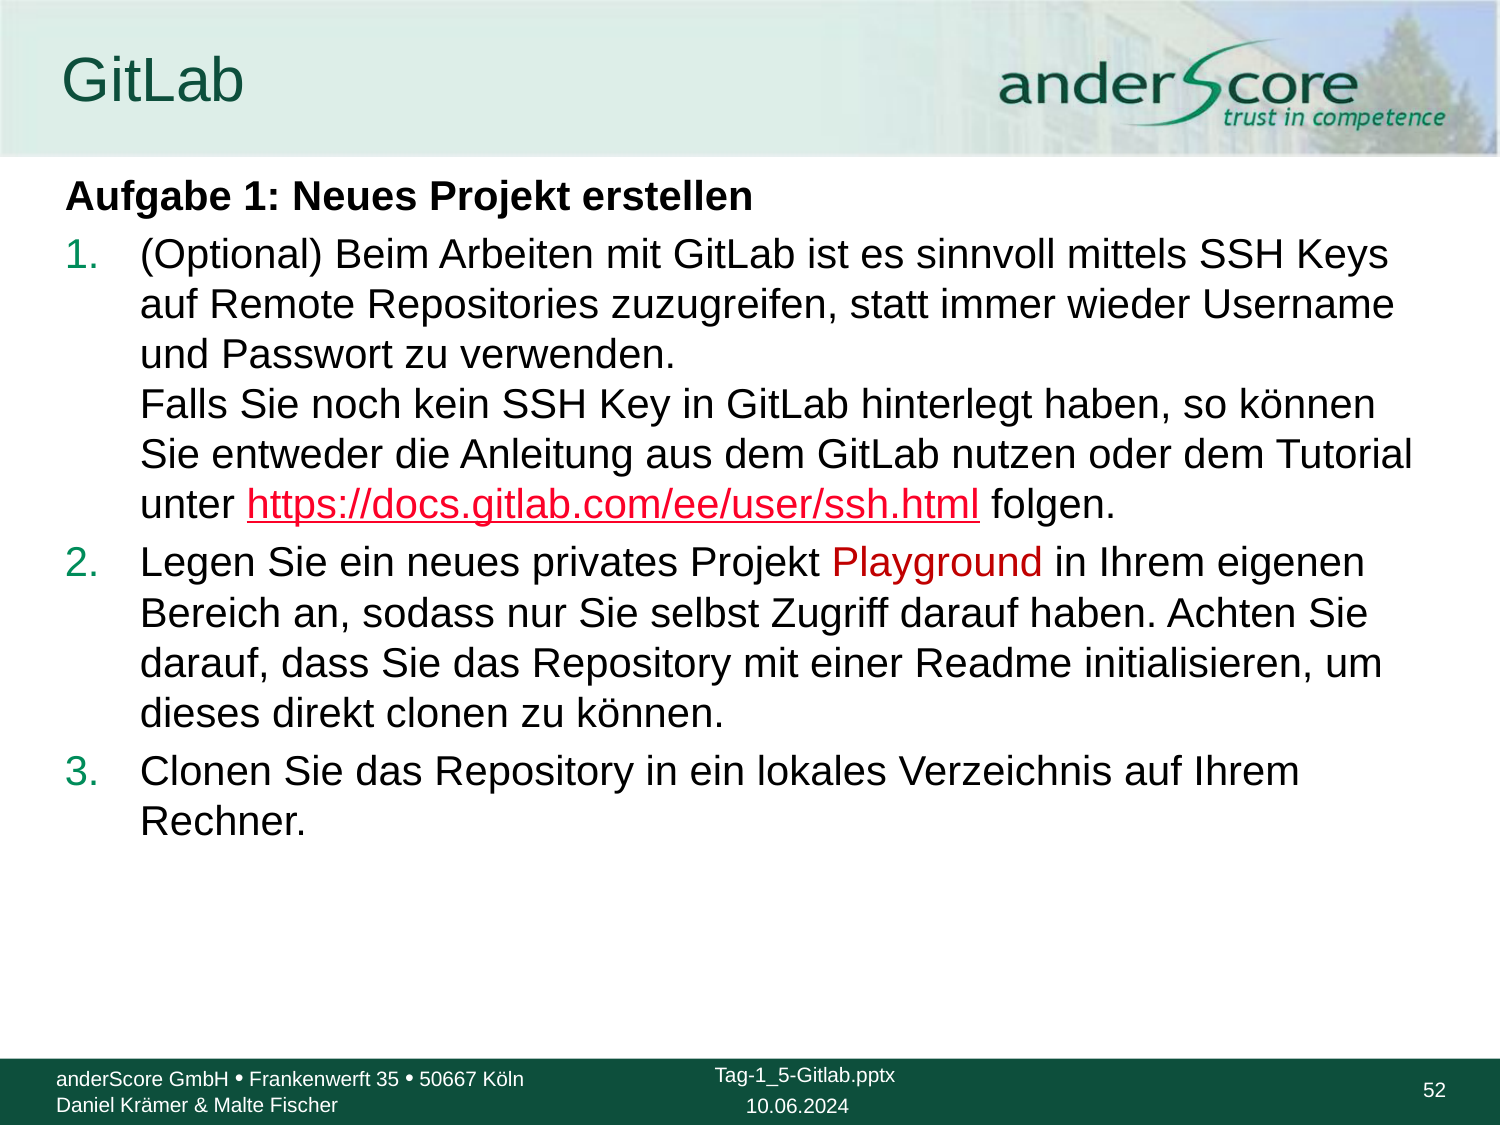

# GitLab
Aufgabe 1: Neues Projekt erstellen
(Optional) Beim Arbeiten mit GitLab ist es sinnvoll mittels SSH Keys auf Remote Repositories zuzugreifen, statt immer wieder Username und Passwort zu verwenden.
Falls Sie noch kein SSH Key in GitLab hinterlegt haben, so können Sie entweder die Anleitung aus dem GitLab nutzen oder dem Tutorial unter https://docs.gitlab.com/ee/user/ssh.html folgen.
Legen Sie ein neues privates Projekt Playground in Ihrem eigenen Bereich an, sodass nur Sie selbst Zugriff darauf haben. Achten Sie darauf, dass Sie das Repository mit einer Readme initialisieren, um dieses direkt clonen zu können.
Clonen Sie das Repository in ein lokales Verzeichnis auf Ihrem Rechner.